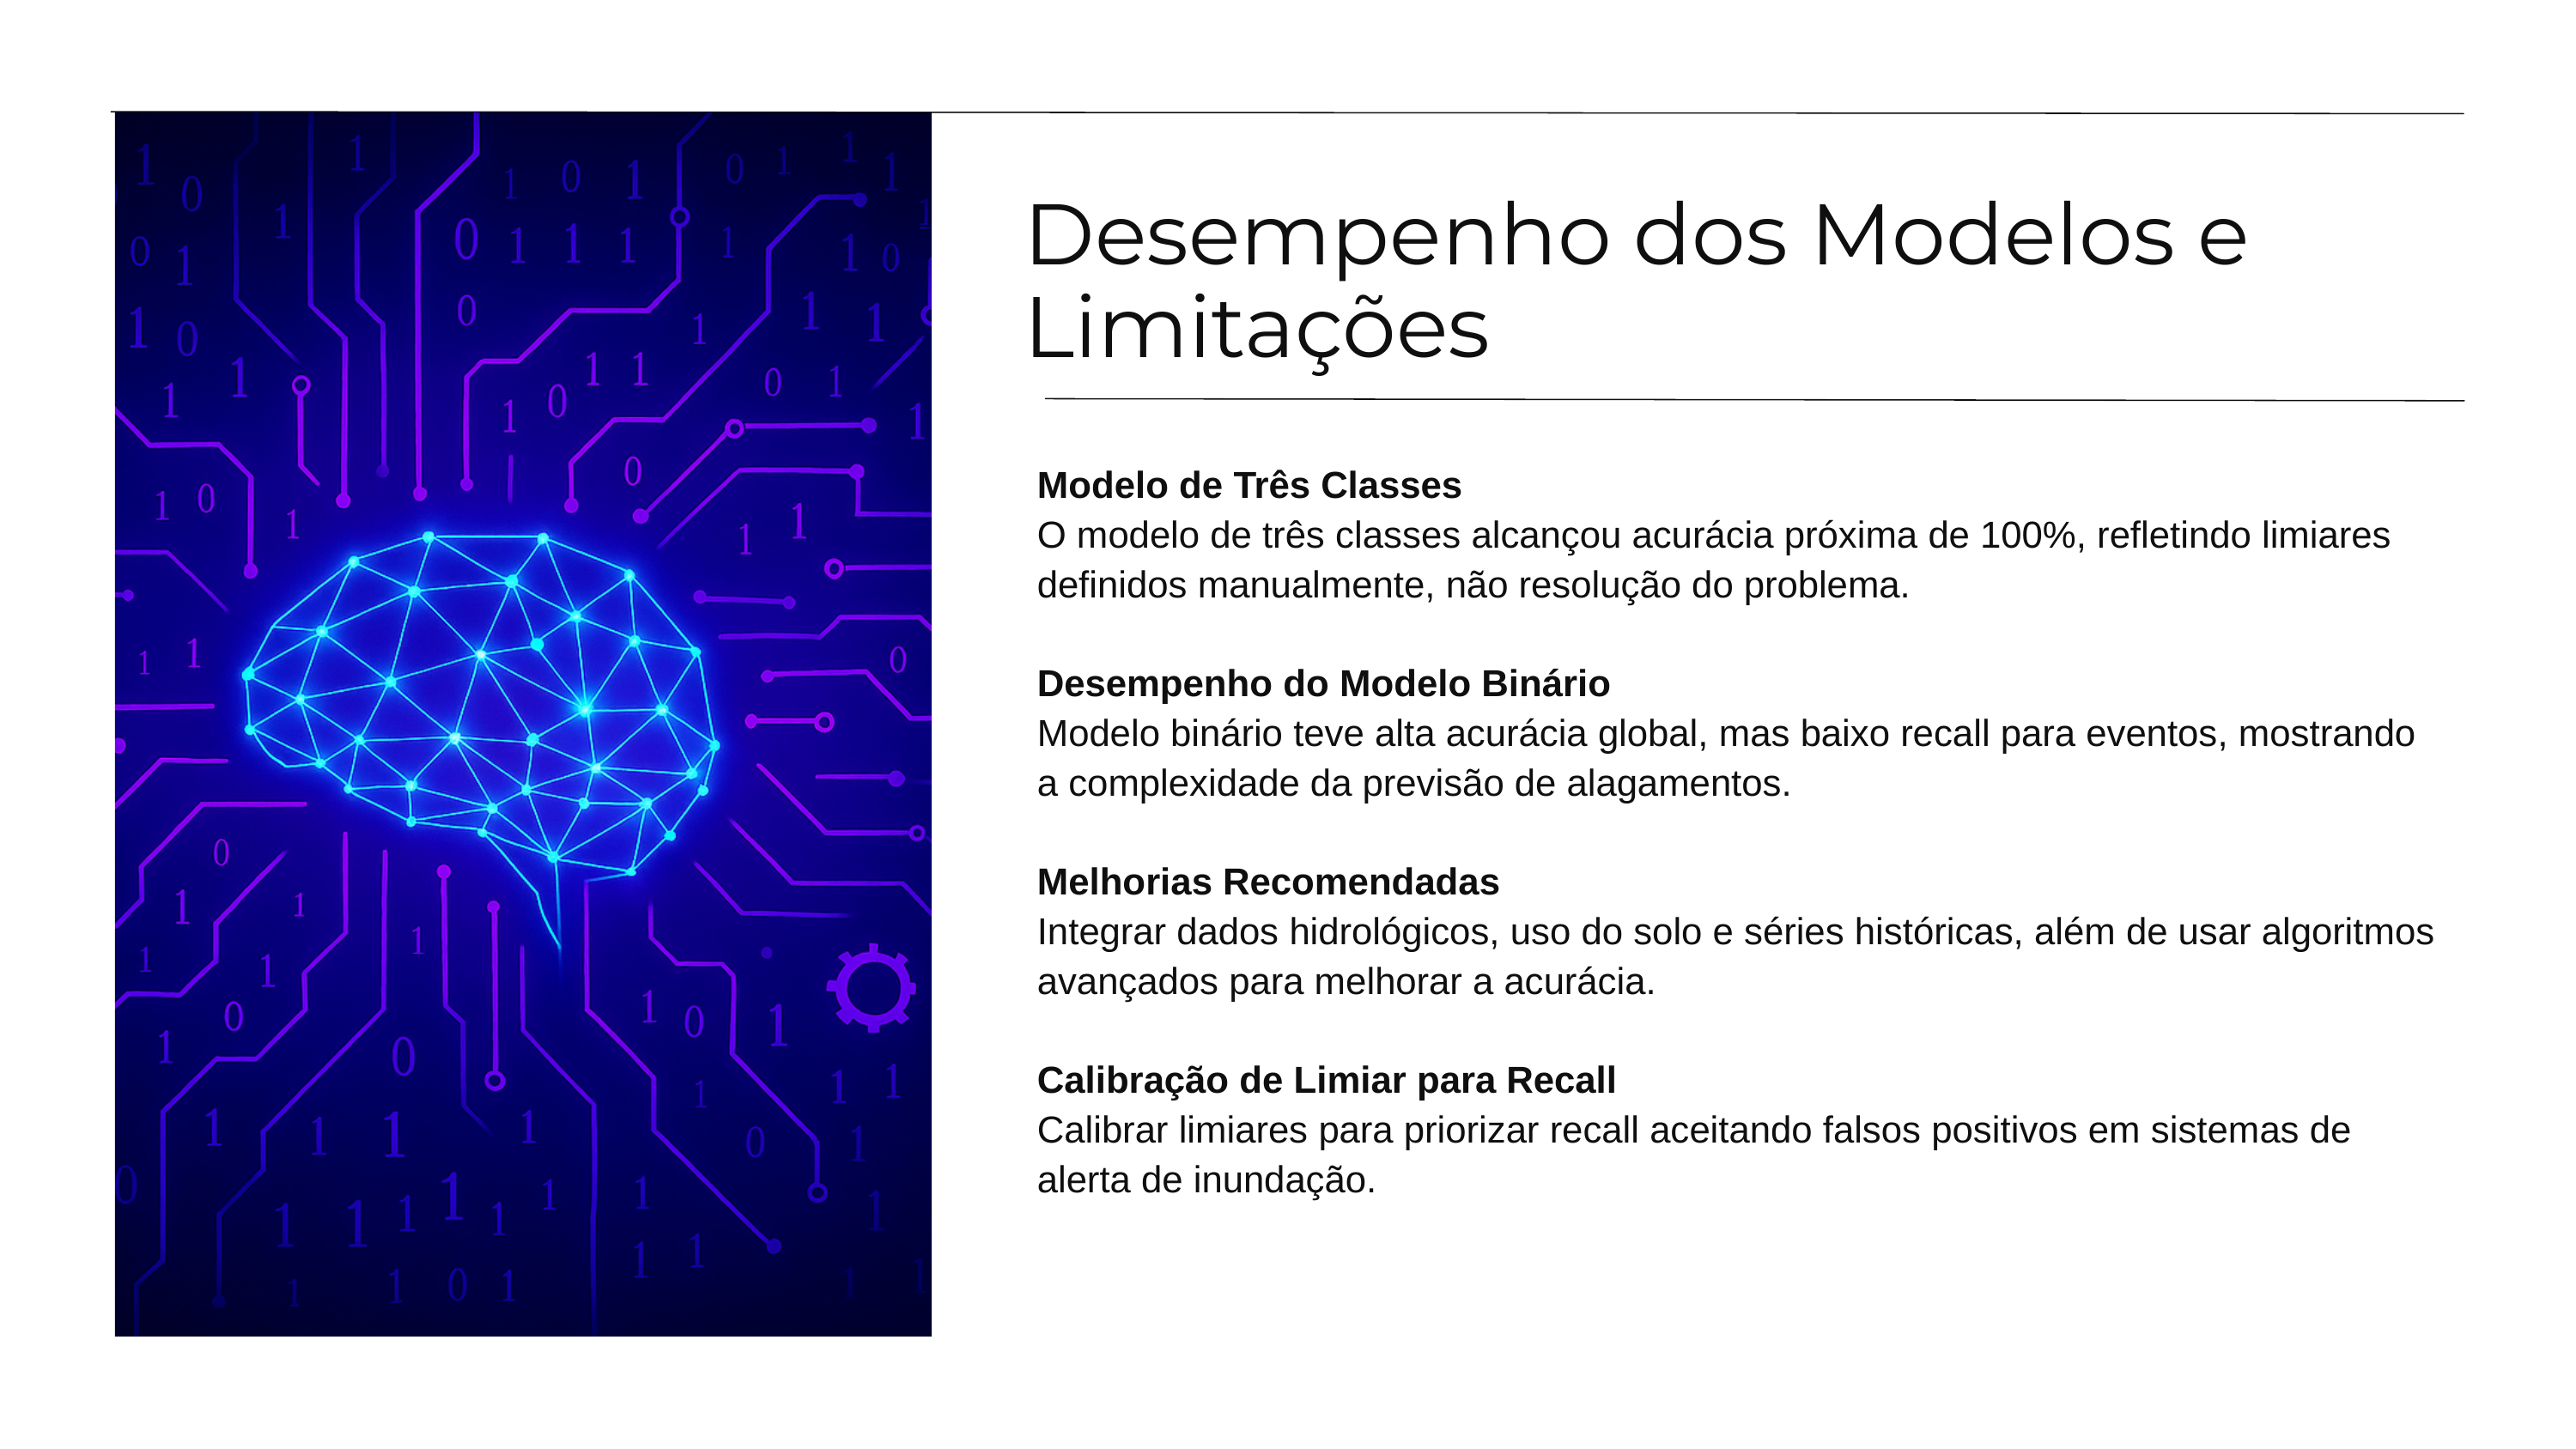

Desempenho dos Modelos e Limitações

Modelo de Três Classes
O modelo de três classes alcançou acurácia próxima de 100%, refletindo limiares definidos manualmente, não resolução do problema.

Desempenho do Modelo Binário
Modelo binário teve alta acurácia global, mas baixo recall para eventos, mostrando a complexidade da previsão de alagamentos.

Melhorias Recomendadas
Integrar dados hidrológicos, uso do solo e séries históricas, além de usar algoritmos avançados para melhorar a acurácia.

Calibração de Limiar para Recall
Calibrar limiares para priorizar recall aceitando falsos positivos em sistemas de alerta de inundação.